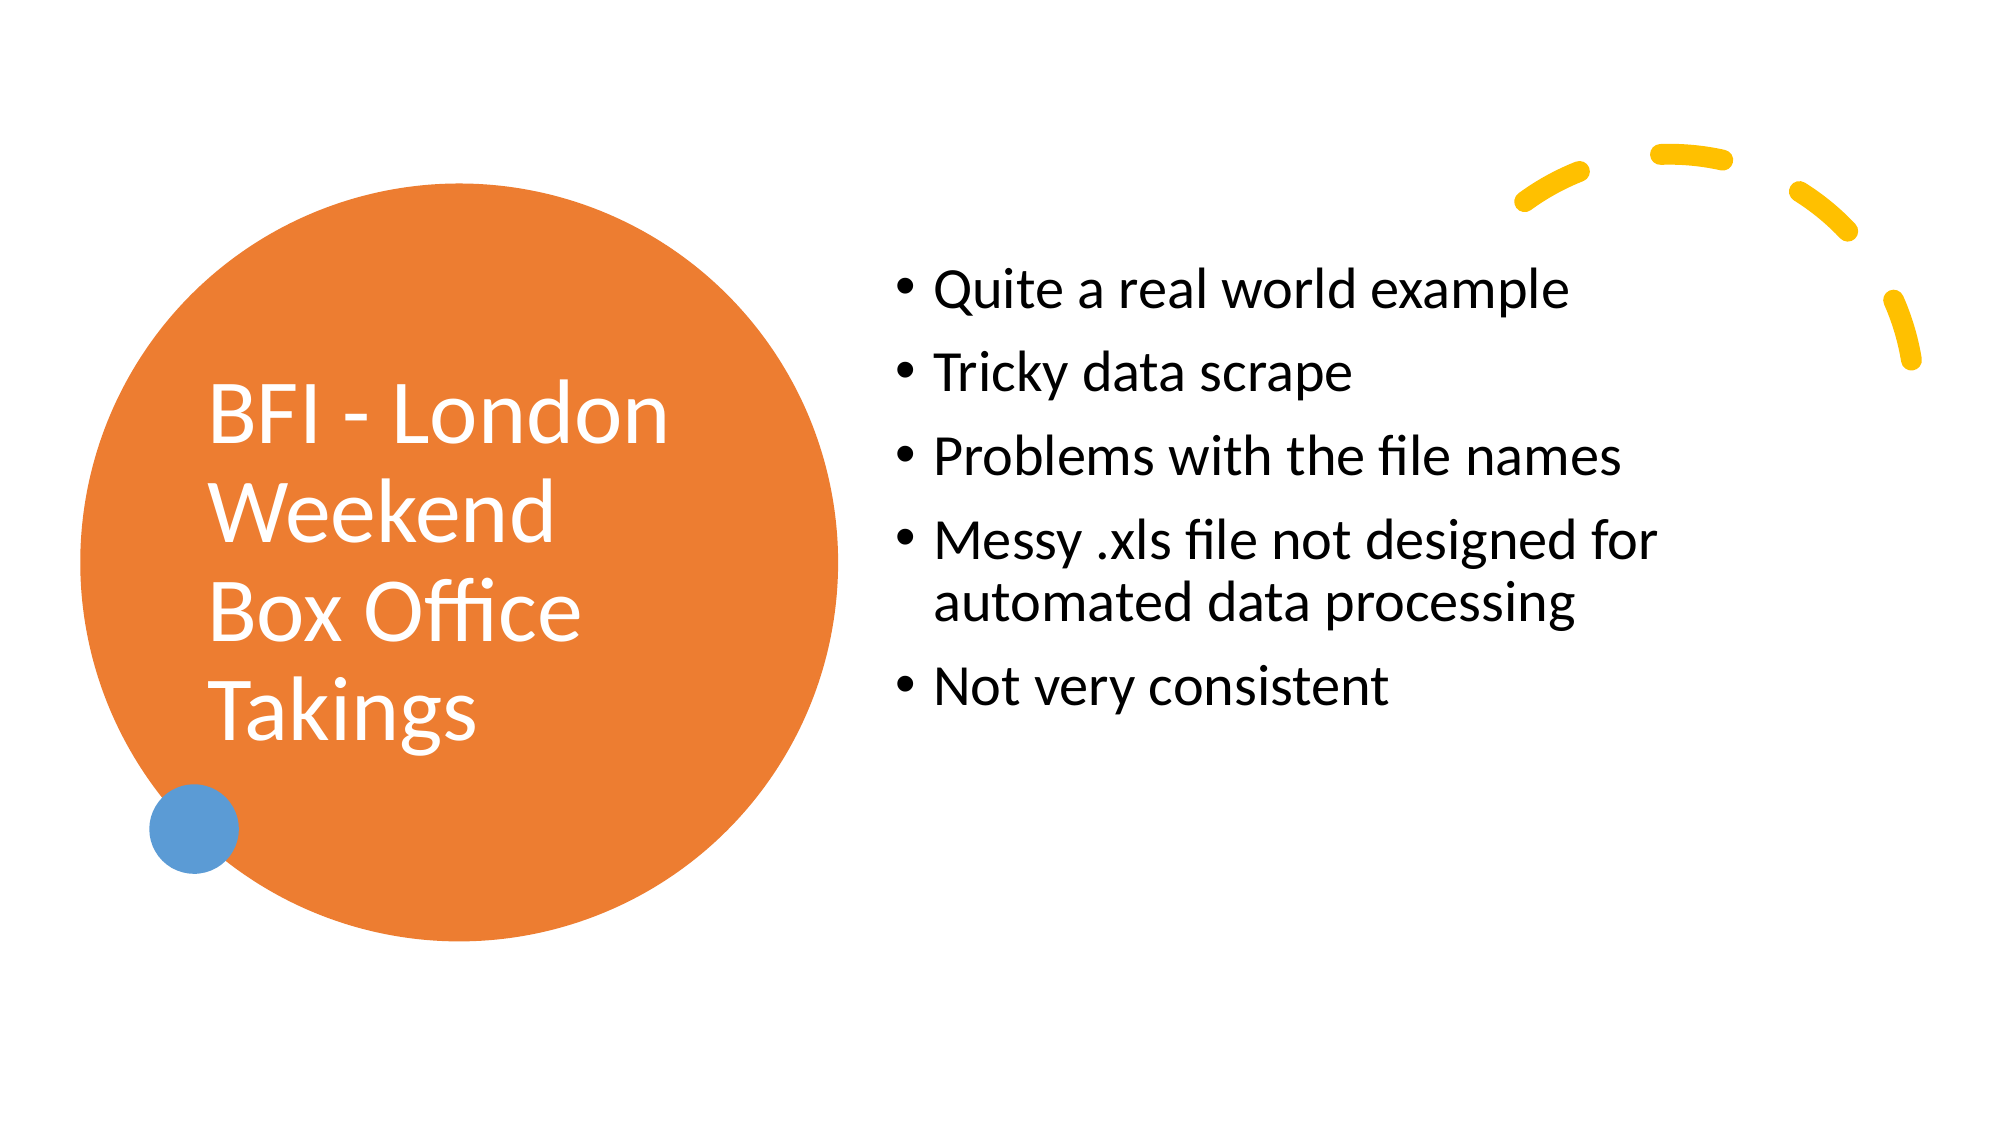

# BFI - London Weekend Box Office Takings
Quite a real world example
Tricky data scrape
Problems with the file names
Messy .xls file not designed for automated data processing
Not very consistent